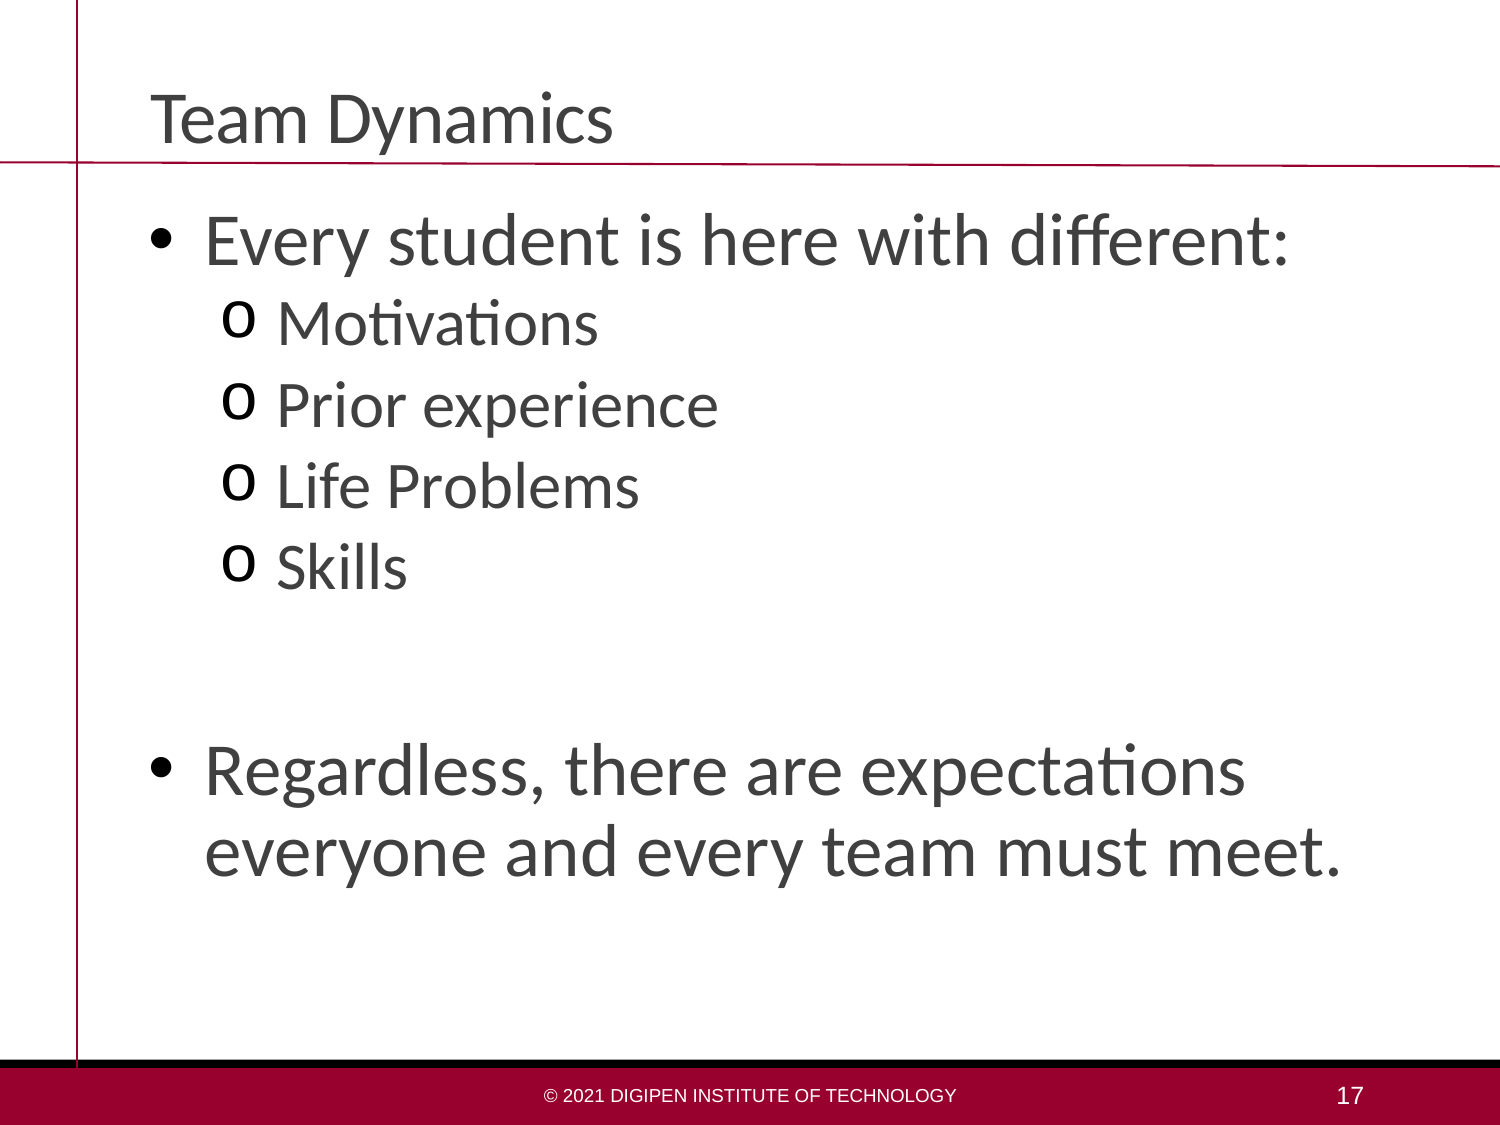

# Team Dynamics
Every student is here with different:
Motivations
Prior experience
Life Problems
Skills

Regardless, there are expectations everyone and every team must meet.

© 2021 DigiPen Institute of Technology
17